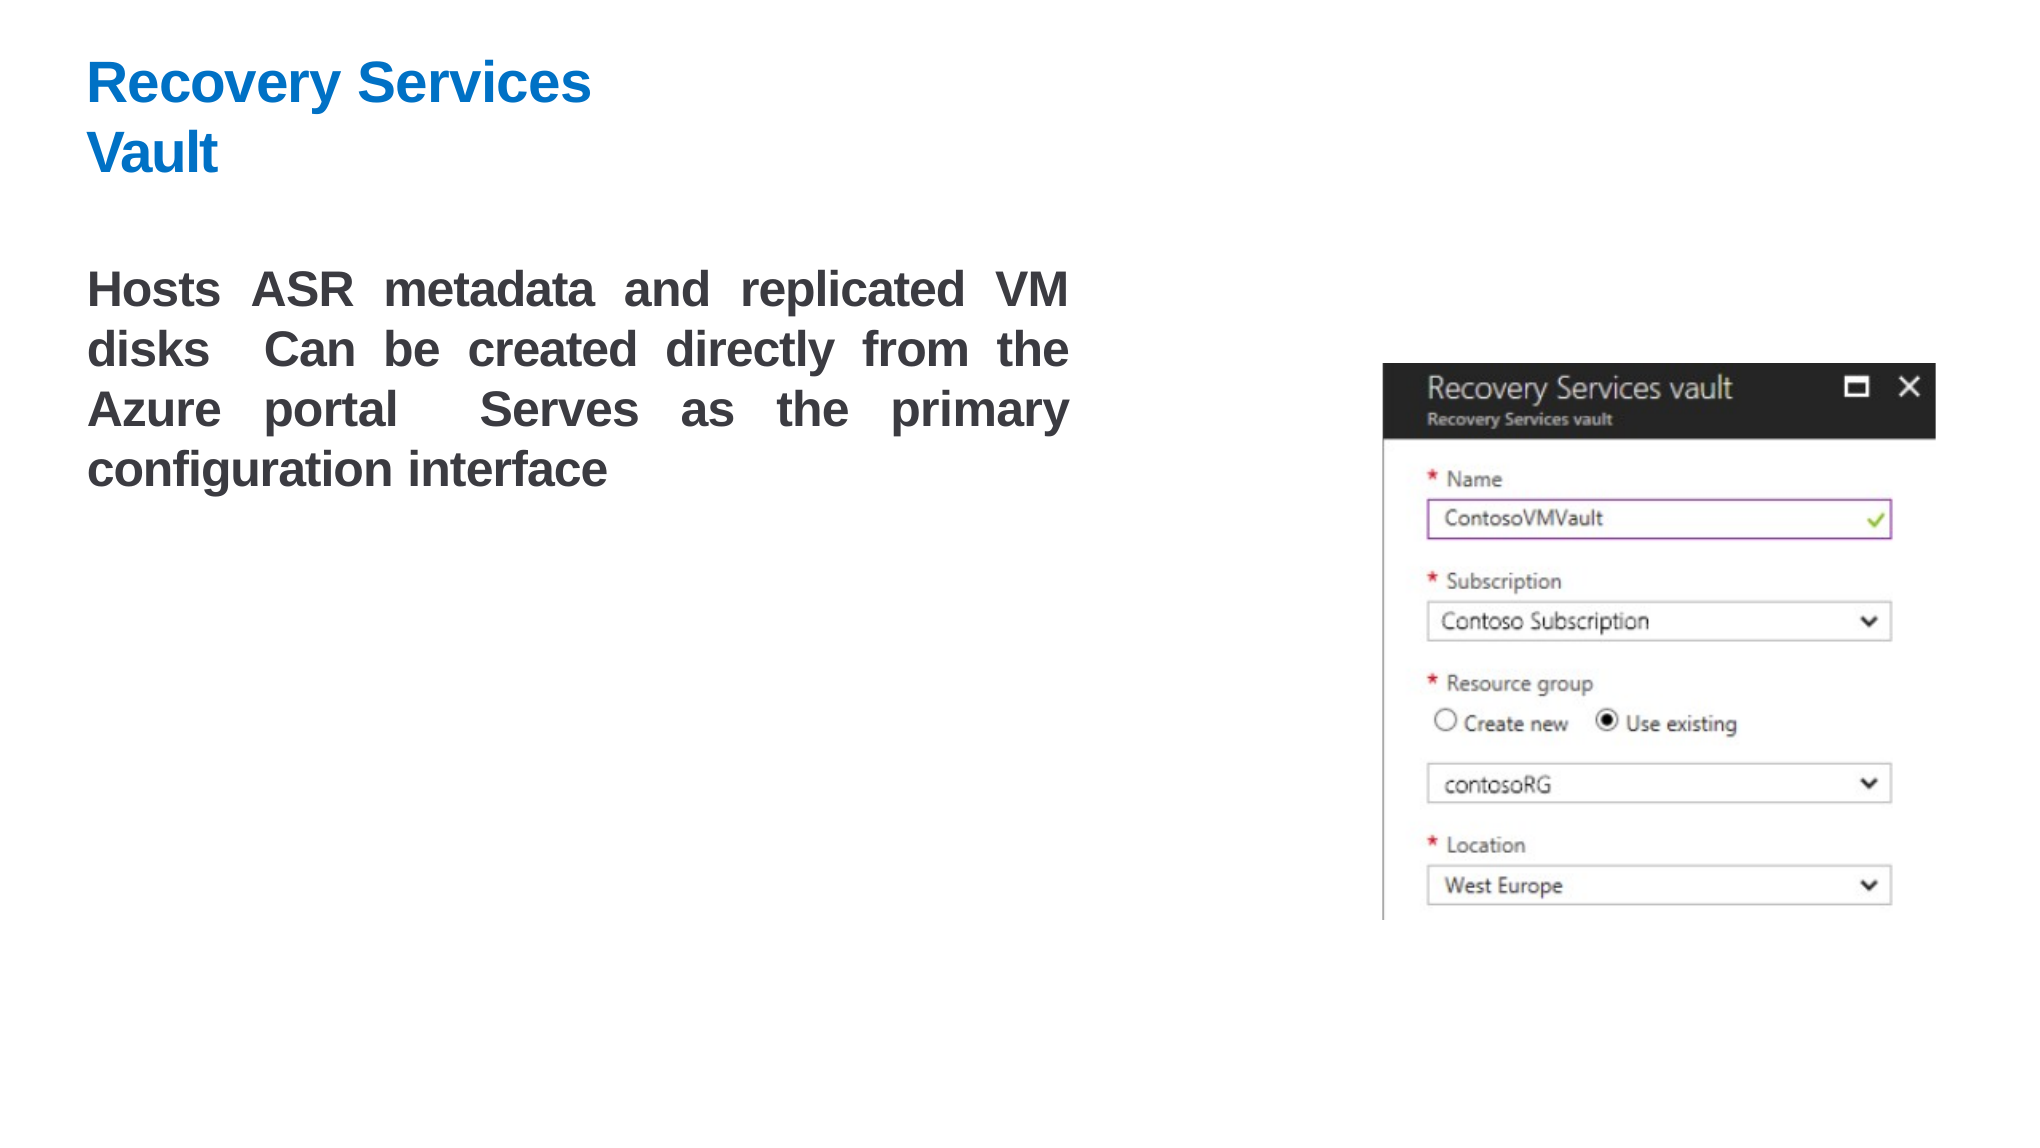

Recovery Services Vault
Hosts ASR metadata and replicated VM disks  Can be created directly from the Azure portal  Serves as the primary configuration interface